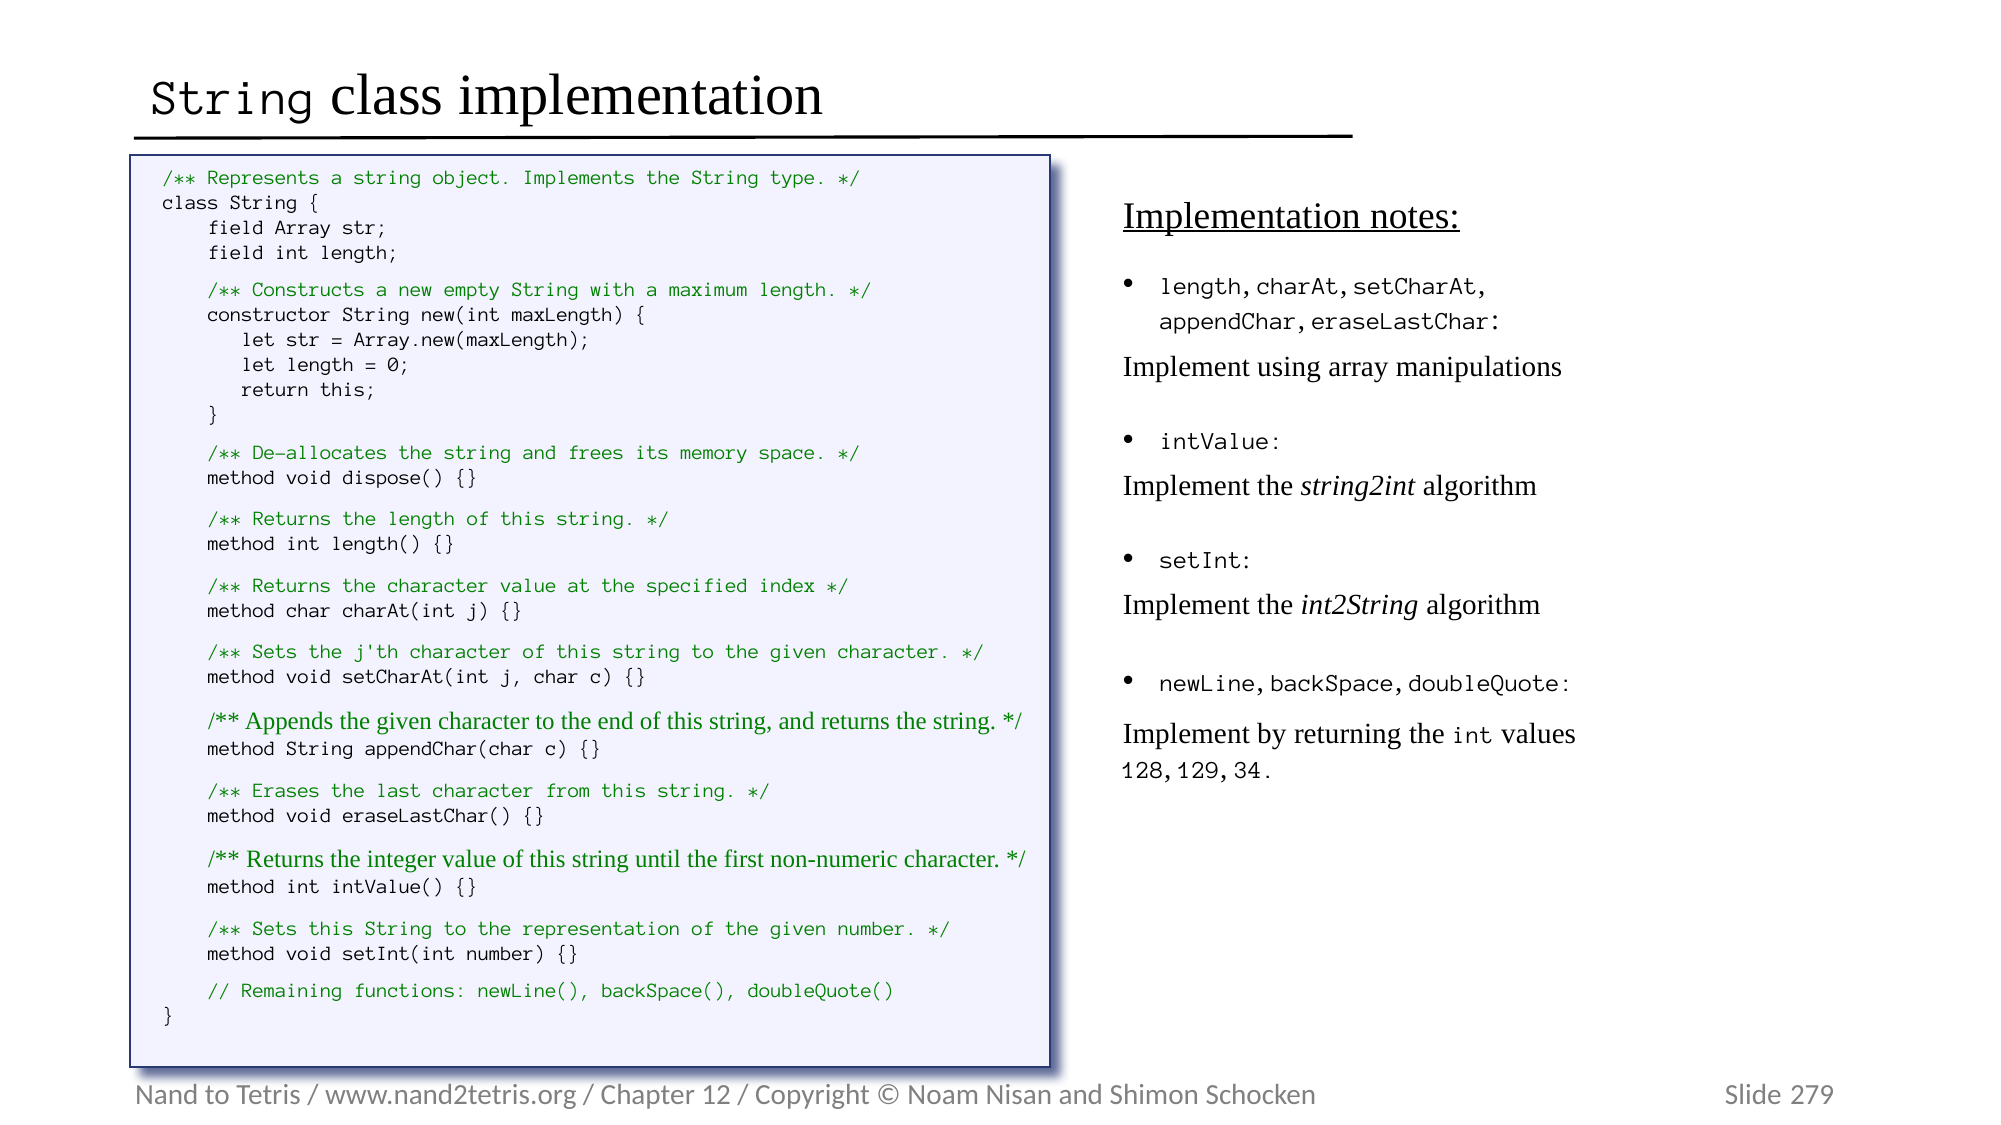

# String class implementation

/** Represents a string object. Implements the String type. */
class String {
    field Array str;
    field int length;
    /** Constructs a new empty String with a maximum length. */
    constructor String new(int maxLength) {
       let str = Array.new(maxLength);
       let length = 0;
       return this;
    }
    /** De-allocates the string and frees its memory space. */
    method void dispose() {}
    /** Returns the length of this string. */
    method int length() {}
    /** Returns the character value at the specified index */
    method char charAt(int j) {}
    /** Sets the j'th character of this string to the given character. */
    method void setCharAt(int j, char c) {}
    /** Appends the given character to the end of this string, and returns the string. */
    method String appendChar(char c) {}
    /** Erases the last character from this string. */
    method void eraseLastChar() {}
    /** Returns the integer value of this string until the first non-numeric character. */
    method int intValue() {}
    /** Sets this String to the representation of the given number. */
    method void setInt(int number) {}
    // Remaining functions: newLine(), backSpace(), doubleQuote()
}
Implementation notes:
length, charAt, setCharAt, appendChar, eraseLastChar:
Implement using array manipulations
intValue:
Implement the string2int algorithm
setInt:
Implement the int2String algorithm
newLine, backSpace, doubleQuote:
Implement by returning the int values 128, 129, 34.